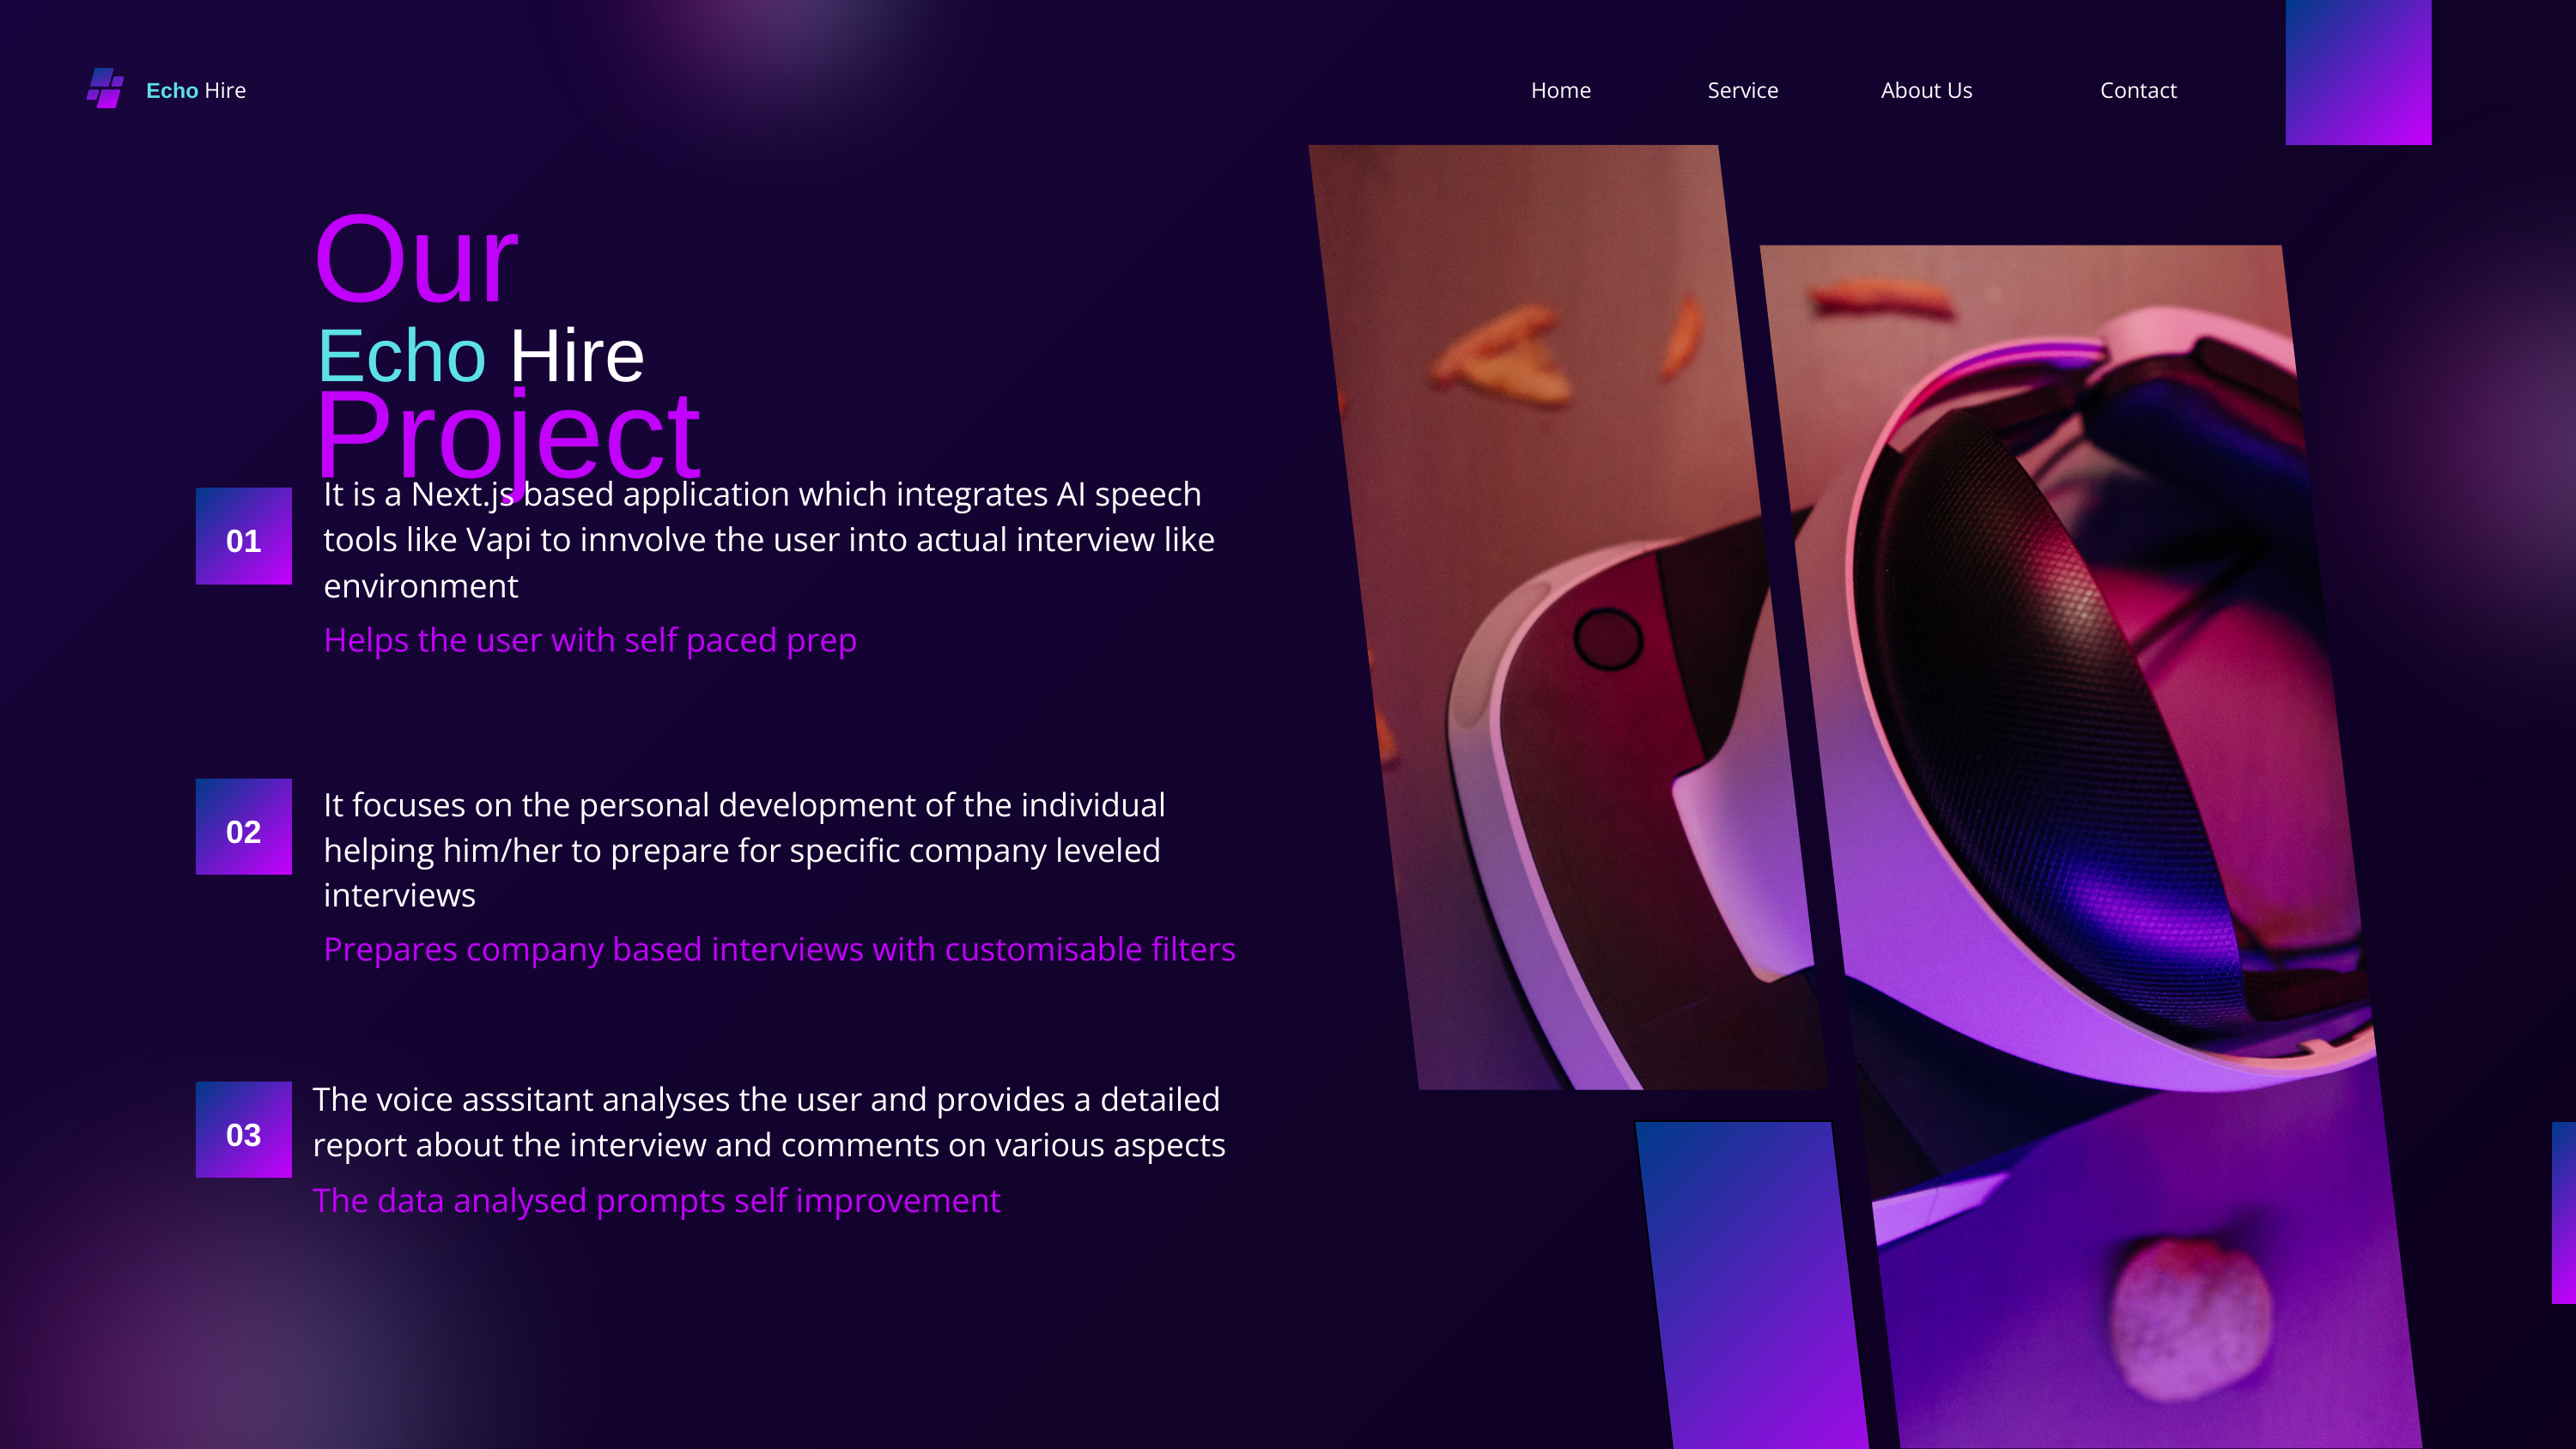

Echo Hire
Home
Service
About Us
Contact

Our Project

Echo Hire
It is a Next.js based application which integrates AI speech tools like Vapi to innvolve the user into actual interview like environment

01
Helps the user with self paced prep
It focuses on the personal development of the individual helping him/her to prepare for specific company leveled interviews

02
Prepares company based interviews with customisable filters

The voice asssitant analyses the user and provides a detailed report about the interview and comments on various aspects

03

The data analysed prompts self improvement